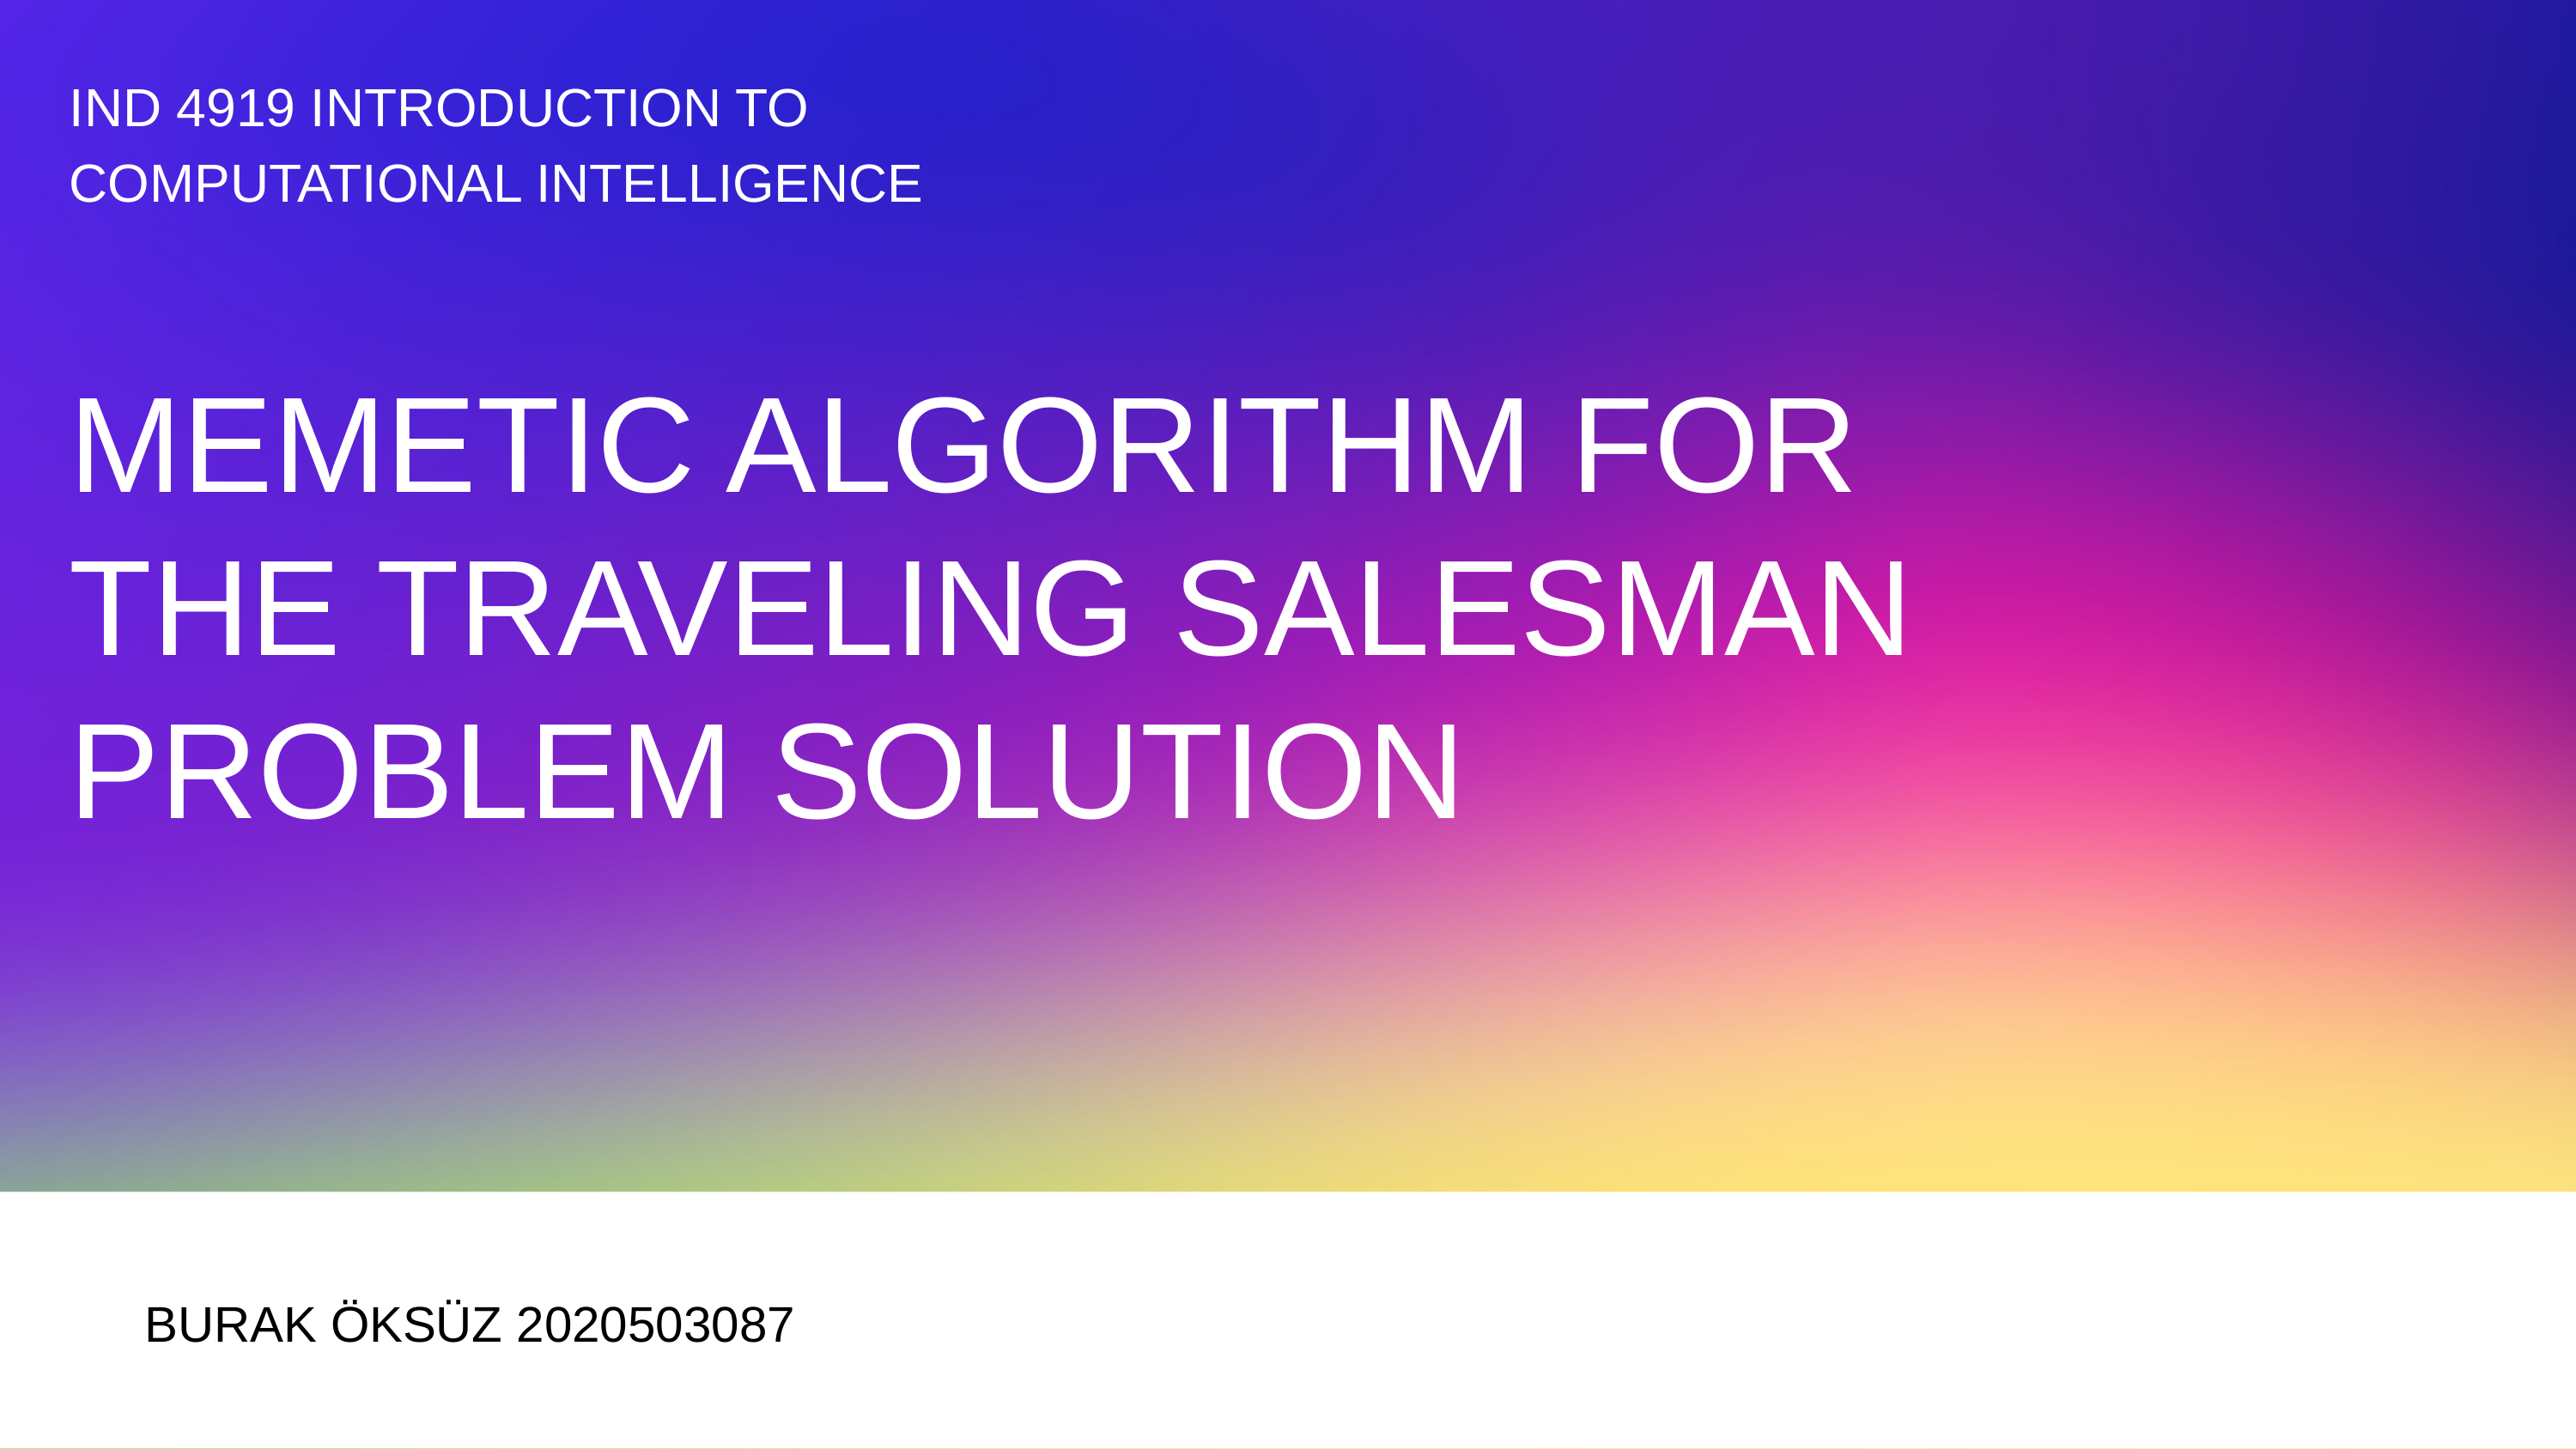

IND 4919 INTRODUCTION TO COMPUTATIONAL INTELLIGENCE

MEMETIC ALGORITHM FOR THE TRAVELING SALESMAN PROBLEM SOLUTION

BURAK ÖKSÜZ 2020503087